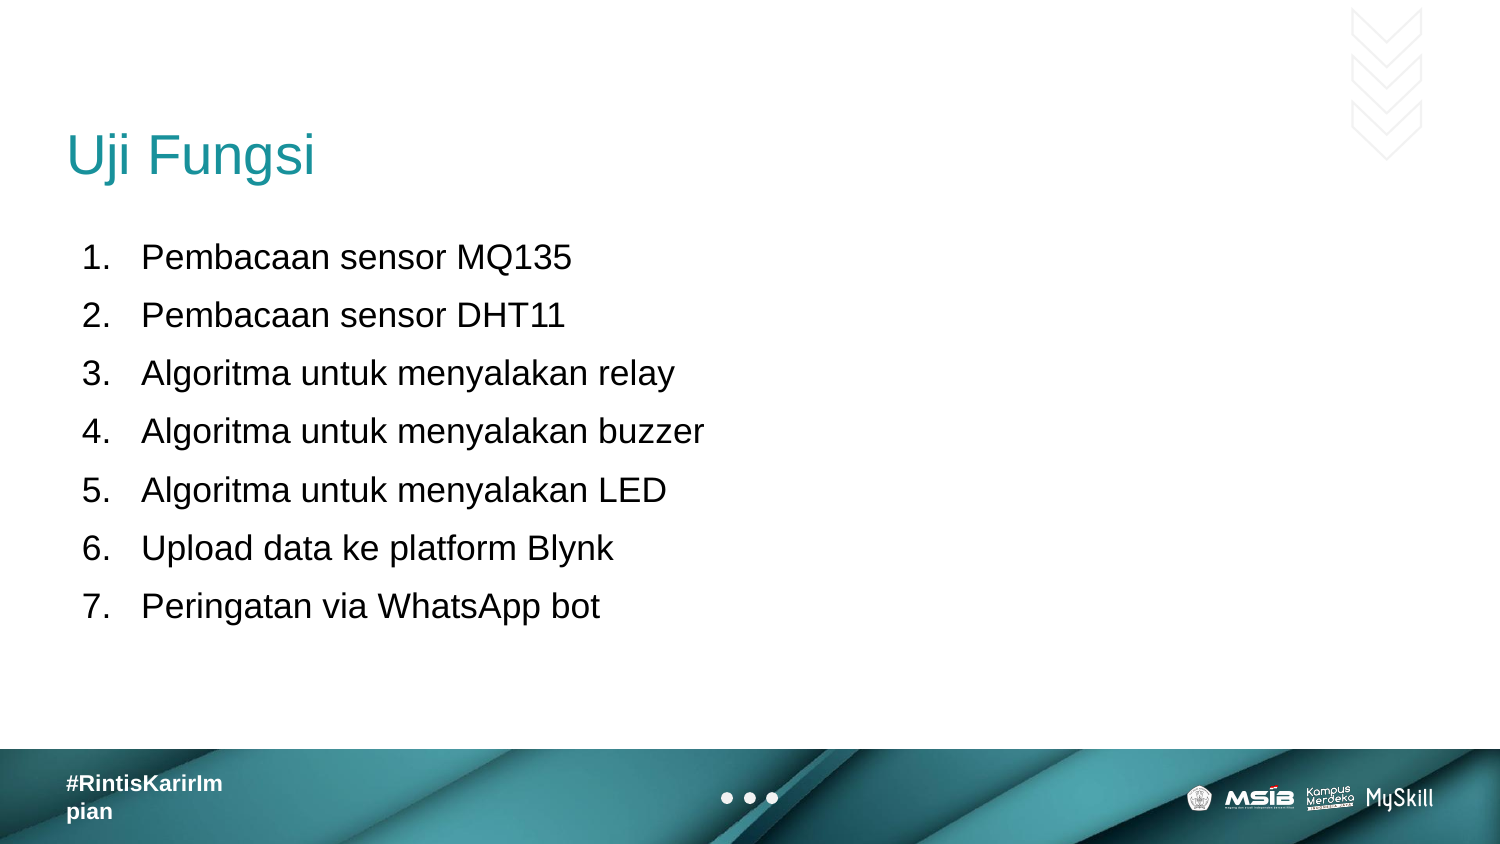

# Uji Fungsi
Pembacaan sensor MQ135
Pembacaan sensor DHT11
Algoritma untuk menyalakan relay
Algoritma untuk menyalakan buzzer
Algoritma untuk menyalakan LED
Upload data ke platform Blynk
Peringatan via WhatsApp bot